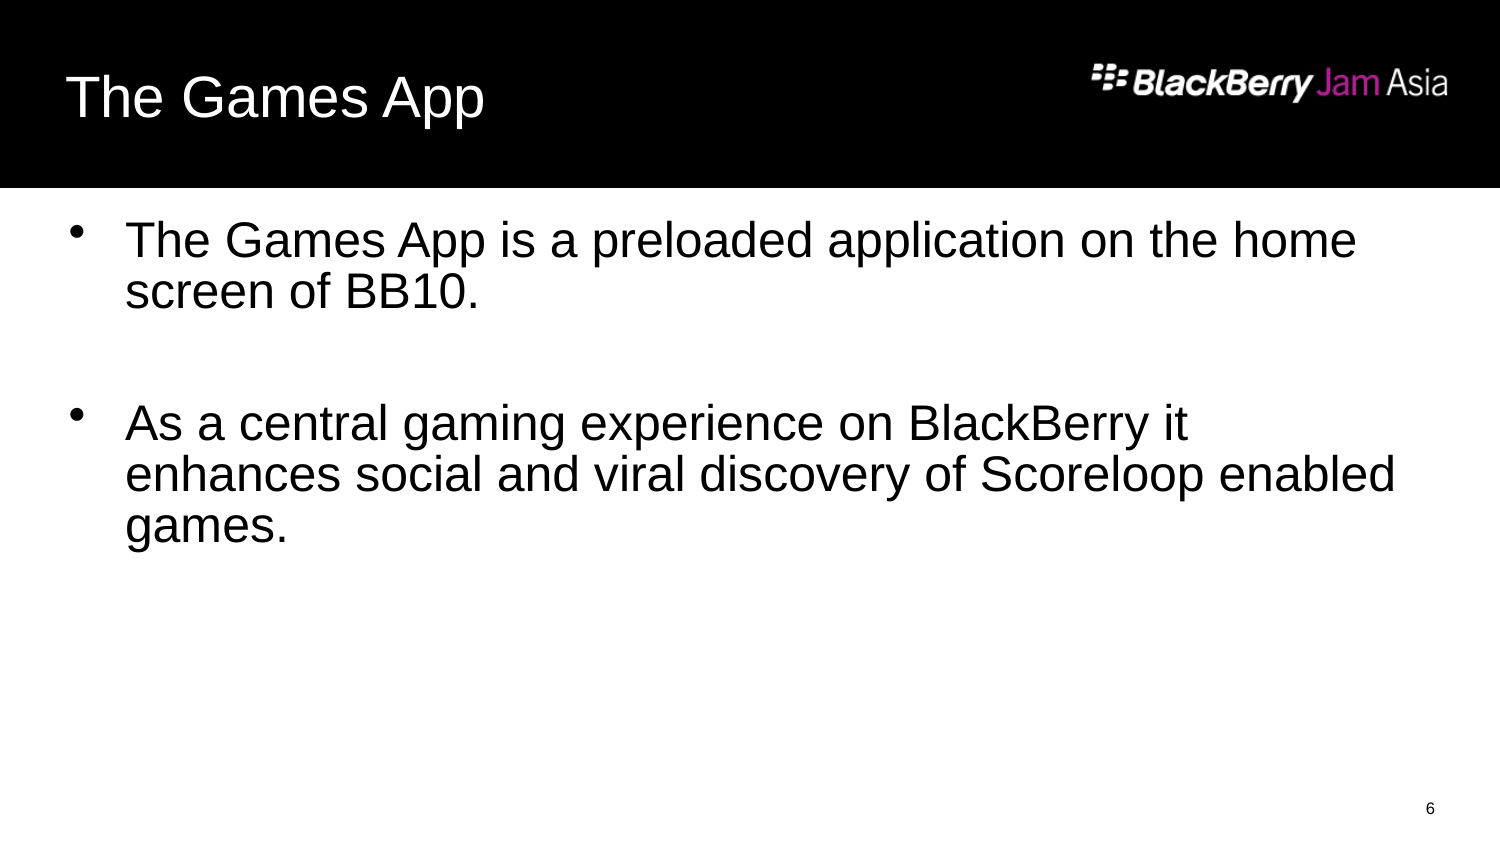

# The Games App
The Games App is a preloaded application on the home screen of BB10.

As a central gaming experience on BlackBerry it enhances social and viral discovery of Scoreloop enabled games.

6